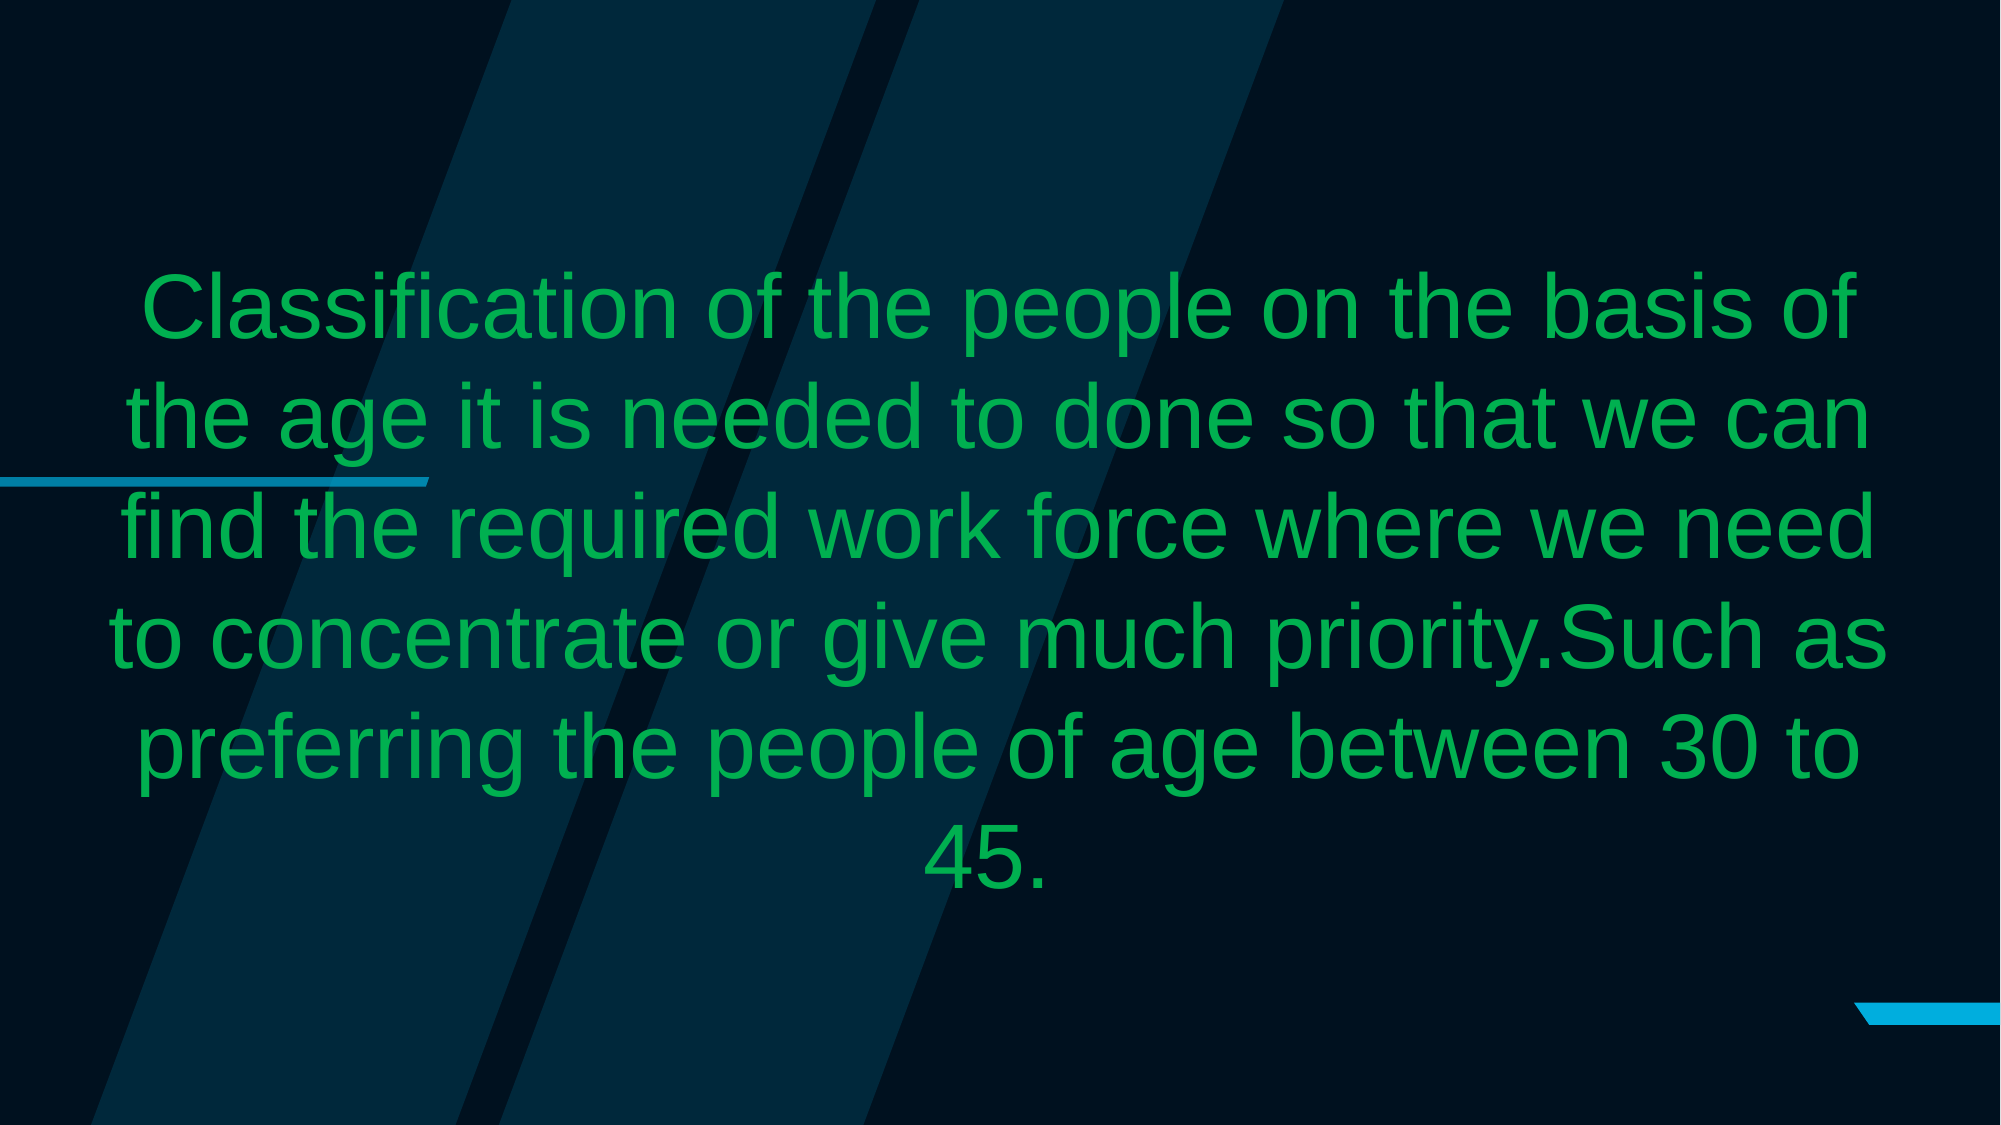

Classification of the people on the basis of the age it is needed to done so that we can find the required work force where we need to concentrate or give much priority.Such as preferring the people of age between 30 to 45.